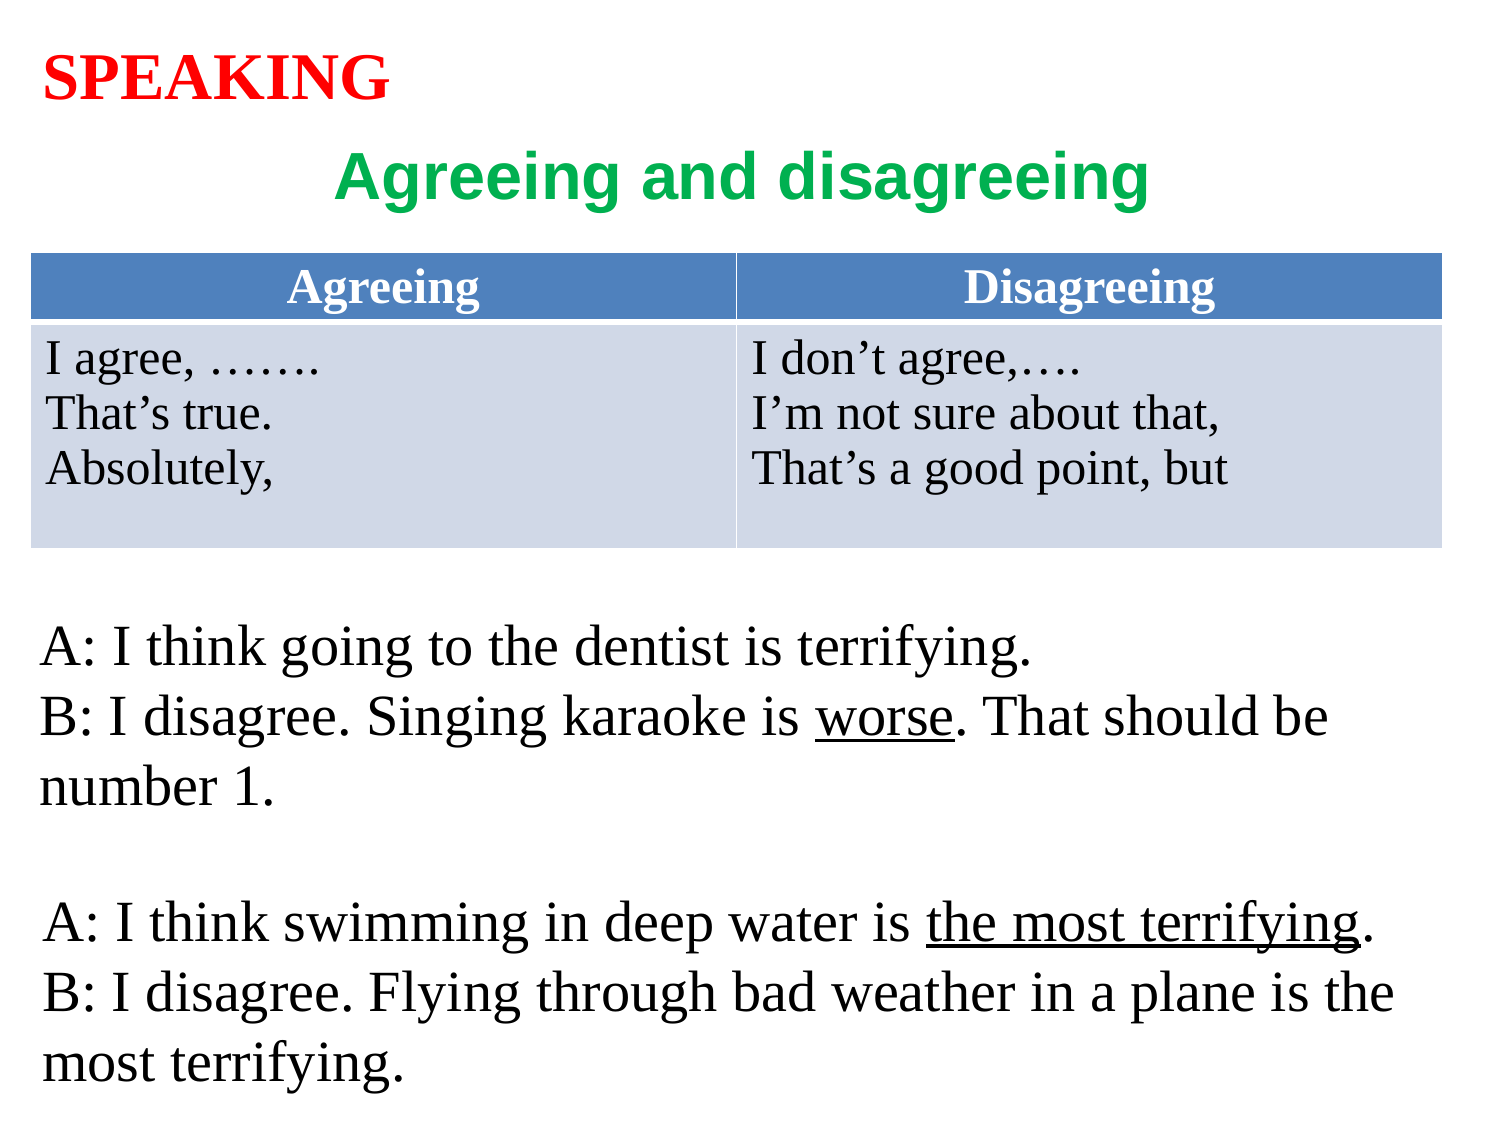

SPEAKING
Agreeing and disagreeing
| Agreeing | Disagreeing |
| --- | --- |
| I agree, ……. That’s true. Absolutely, | I don’t agree,…. I’m not sure about that, That’s a good point, but |
A: I think going to the dentist is terrifying.
B: I disagree. Singing karaoke is worse. That should be number 1.
A: I think swimming in deep water is the most terrifying.
B: I disagree. Flying through bad weather in a plane is the most terrifying.